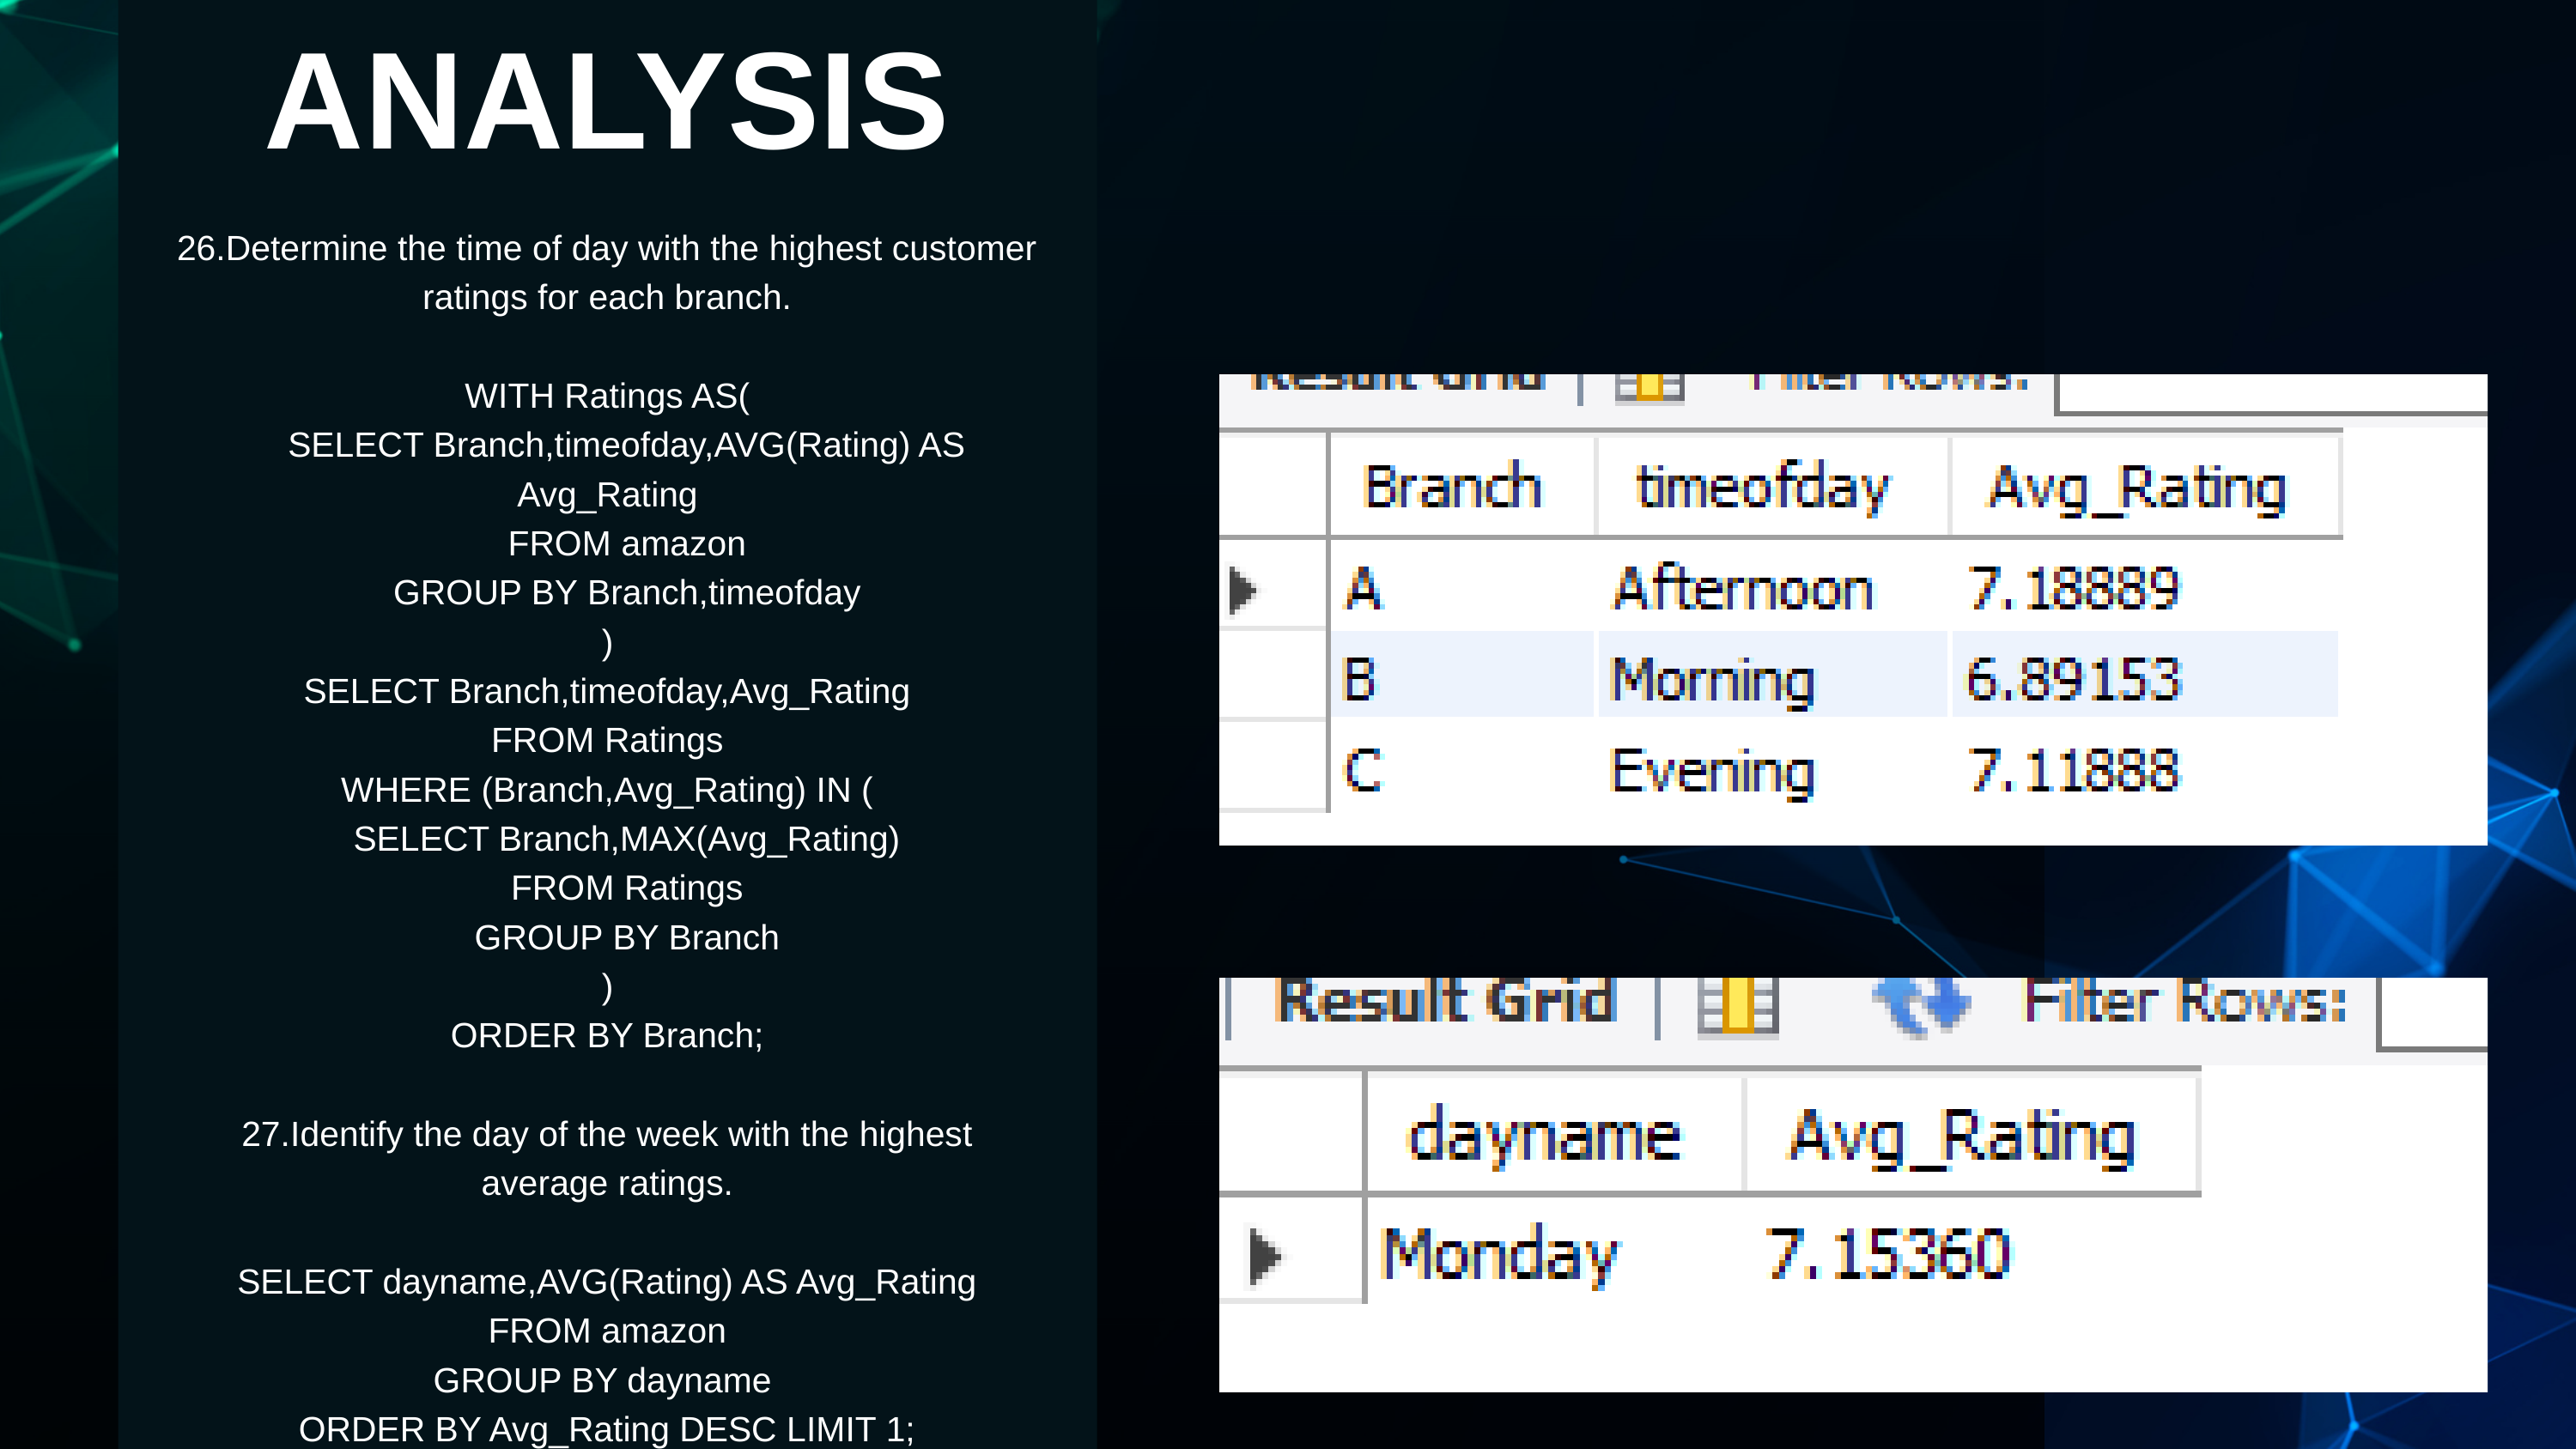

ANALYSIS
26.Determine the time of day with the highest customer ratings for each branch.

WITH Ratings AS(
    SELECT Branch,timeofday,AVG(Rating) AS Avg_Rating
    FROM amazon
    GROUP BY Branch,timeofday
)
SELECT Branch,timeofday,Avg_Rating
FROM Ratings
WHERE (Branch,Avg_Rating) IN (
    SELECT Branch,MAX(Avg_Rating)
    FROM Ratings
    GROUP BY Branch
)
ORDER BY Branch;

27.Identify the day of the week with the highest average ratings.

SELECT dayname,AVG(Rating) AS Avg_Rating
FROM amazon
GROUP BY dayname
ORDER BY Avg_Rating DESC LIMIT 1;